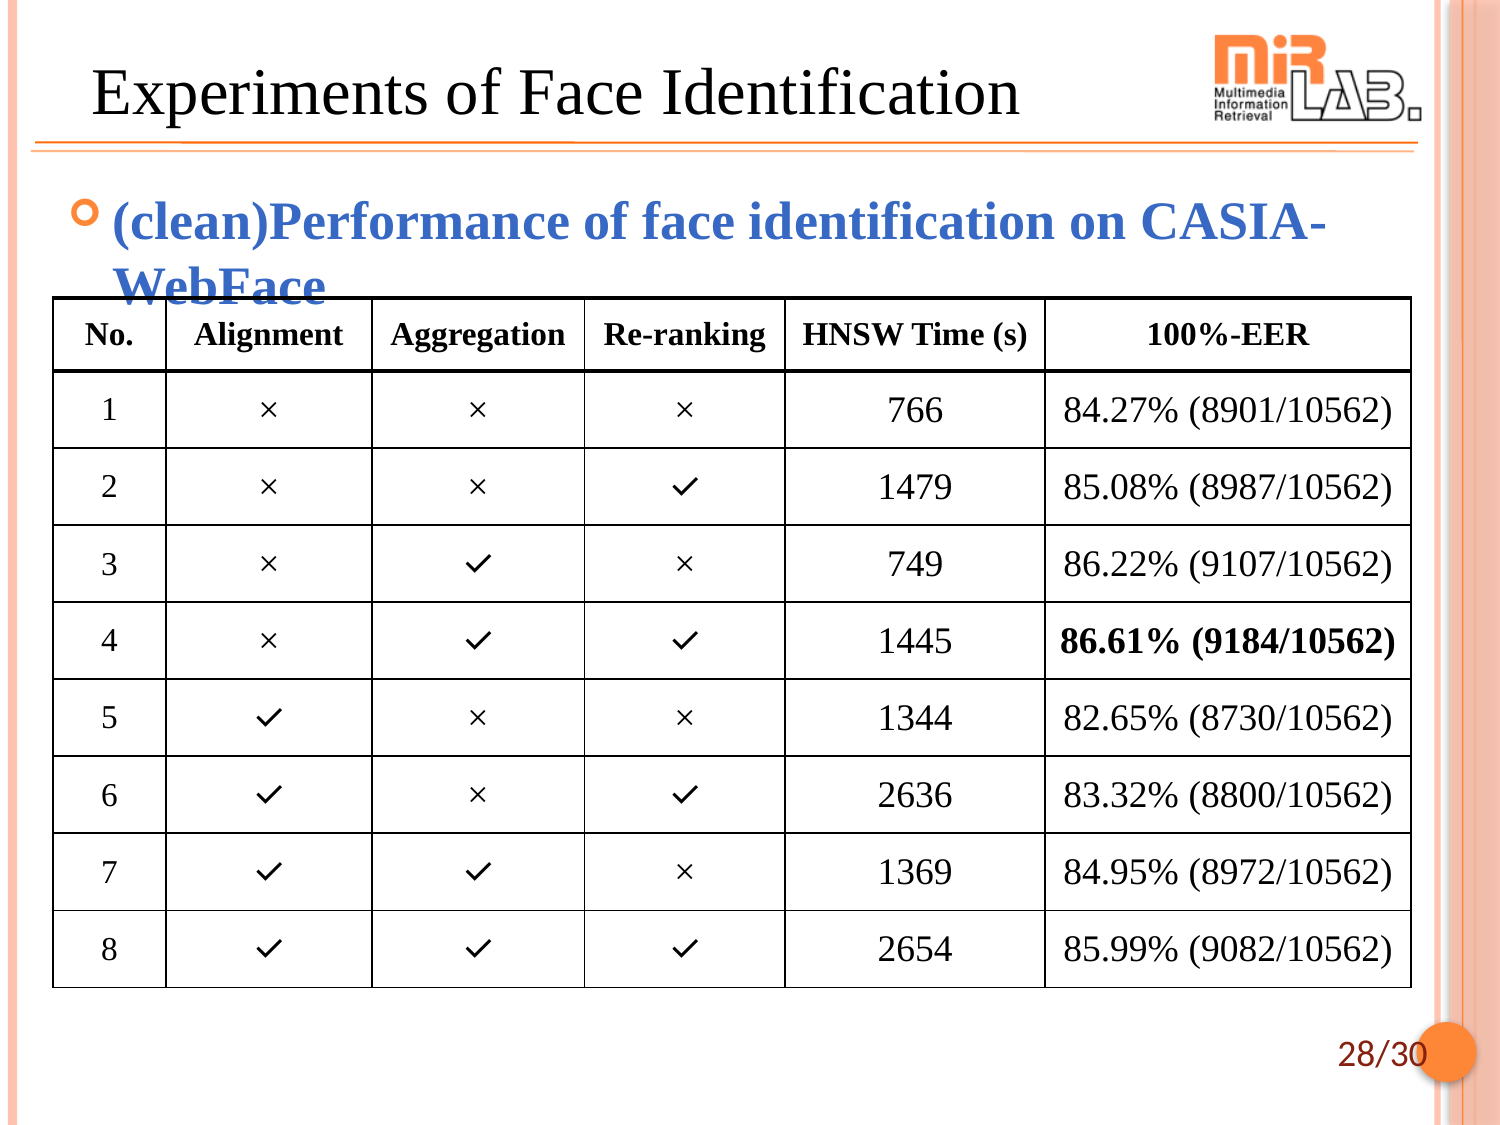

# Experiments of Face Identification
(clean)Performance of face identification on CASIA-WebFace

| No. | Alignment | Aggregation | Re-ranking | HNSW Time (s) | 100%-EER |
| --- | --- | --- | --- | --- | --- |
| 1 | × | × | × | 766 | 84.27% (8901/10562) |
| 2 | × | × | ✓ | 1479 | 85.08% (8987/10562) |
| 3 | × | ✓ | × | 749 | 86.22% (9107/10562) |
| 4 | × | ✓ | ✓ | 1445 | 86.61% (9184/10562) |
| 5 | ✓ | × | × | 1344 | 82.65% (8730/10562) |
| 6 | ✓ | × | ✓ | 2636 | 83.32% (8800/10562) |
| 7 | ✓ | ✓ | × | 1369 | 84.95% (8972/10562) |
| 8 | ✓ | ✓ | ✓ | 2654 | 85.99% (9082/10562) |